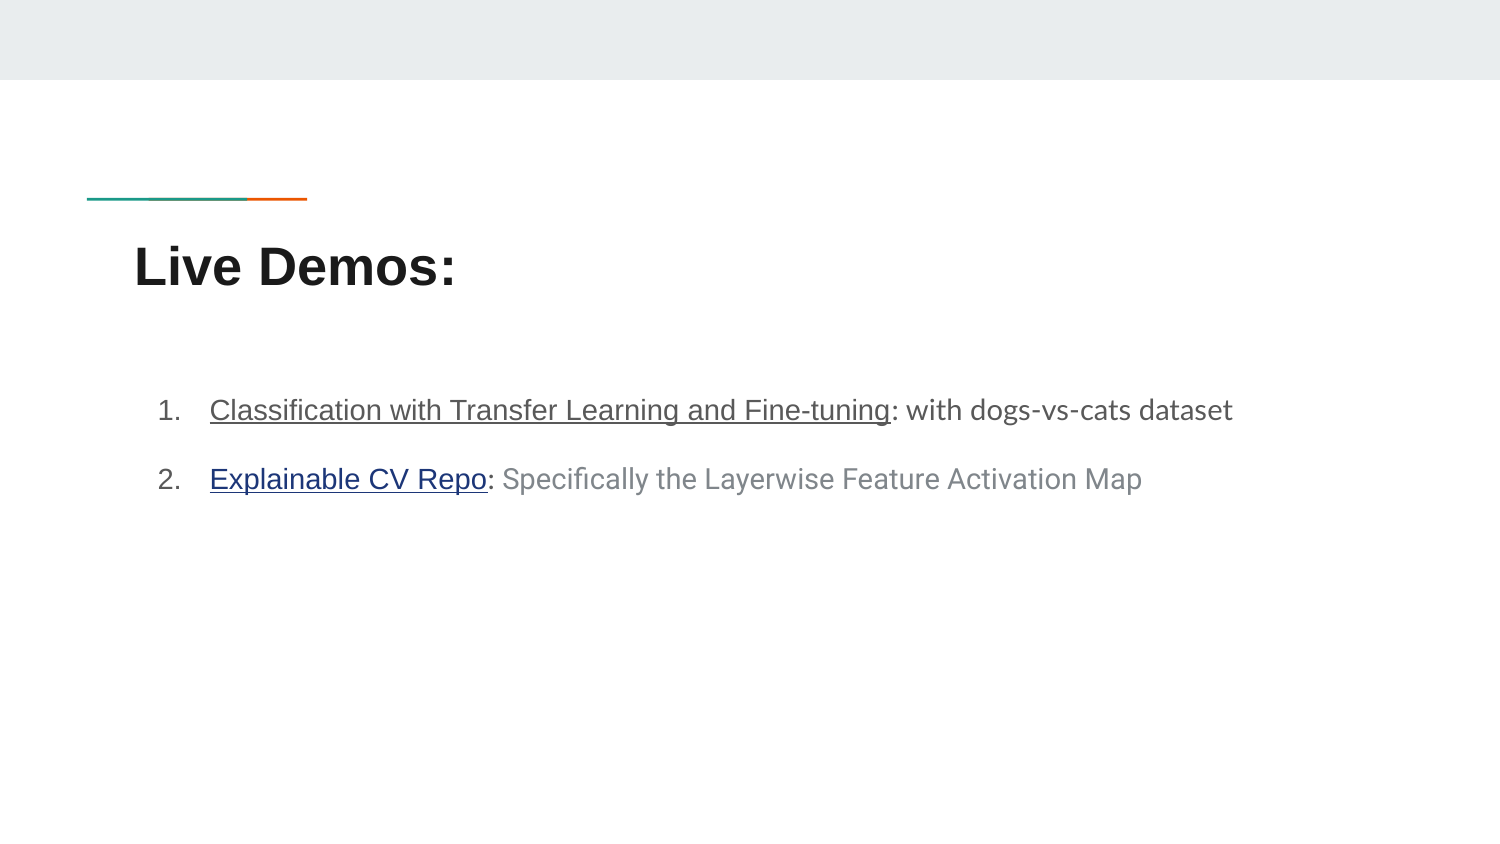

# Live Demos:
Classification with Transfer Learning and Fine-tuning: with dogs-vs-cats dataset
Explainable CV Repo: Specifically the Layerwise Feature Activation Map